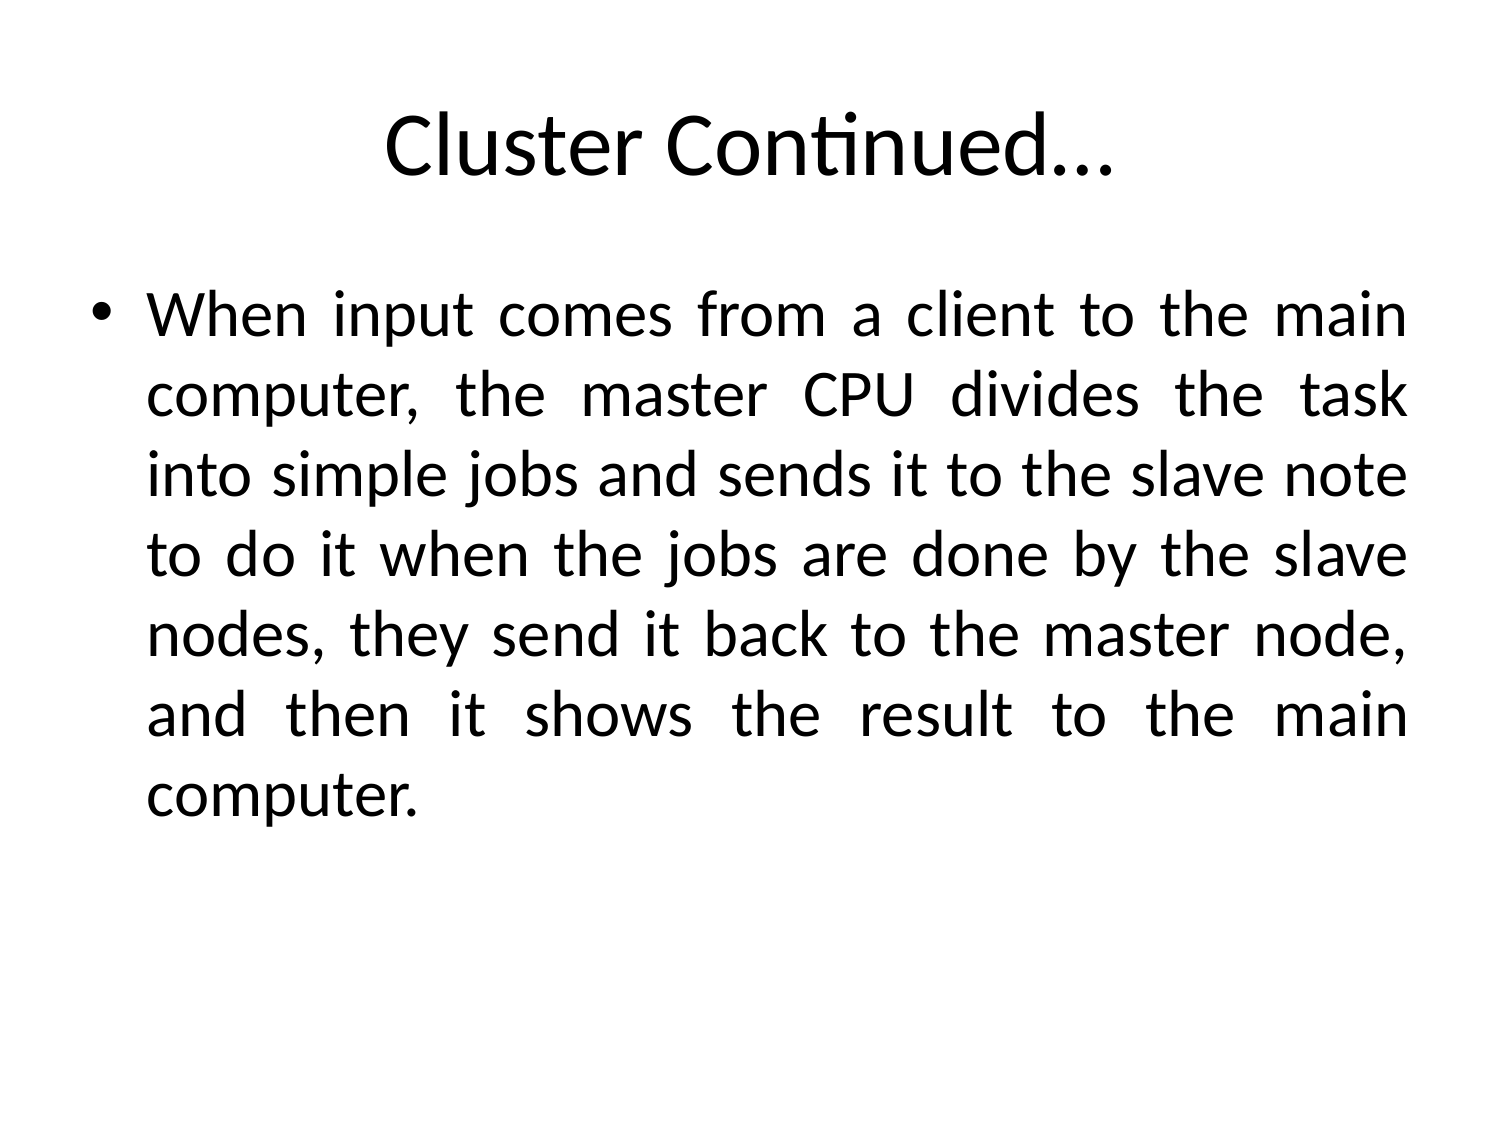

# Cluster Continued…
When input comes from a client to the main computer, the master CPU divides the task into simple jobs and sends it to the slave note to do it when the jobs are done by the slave nodes, they send it back to the master node, and then it shows the result to the main computer.